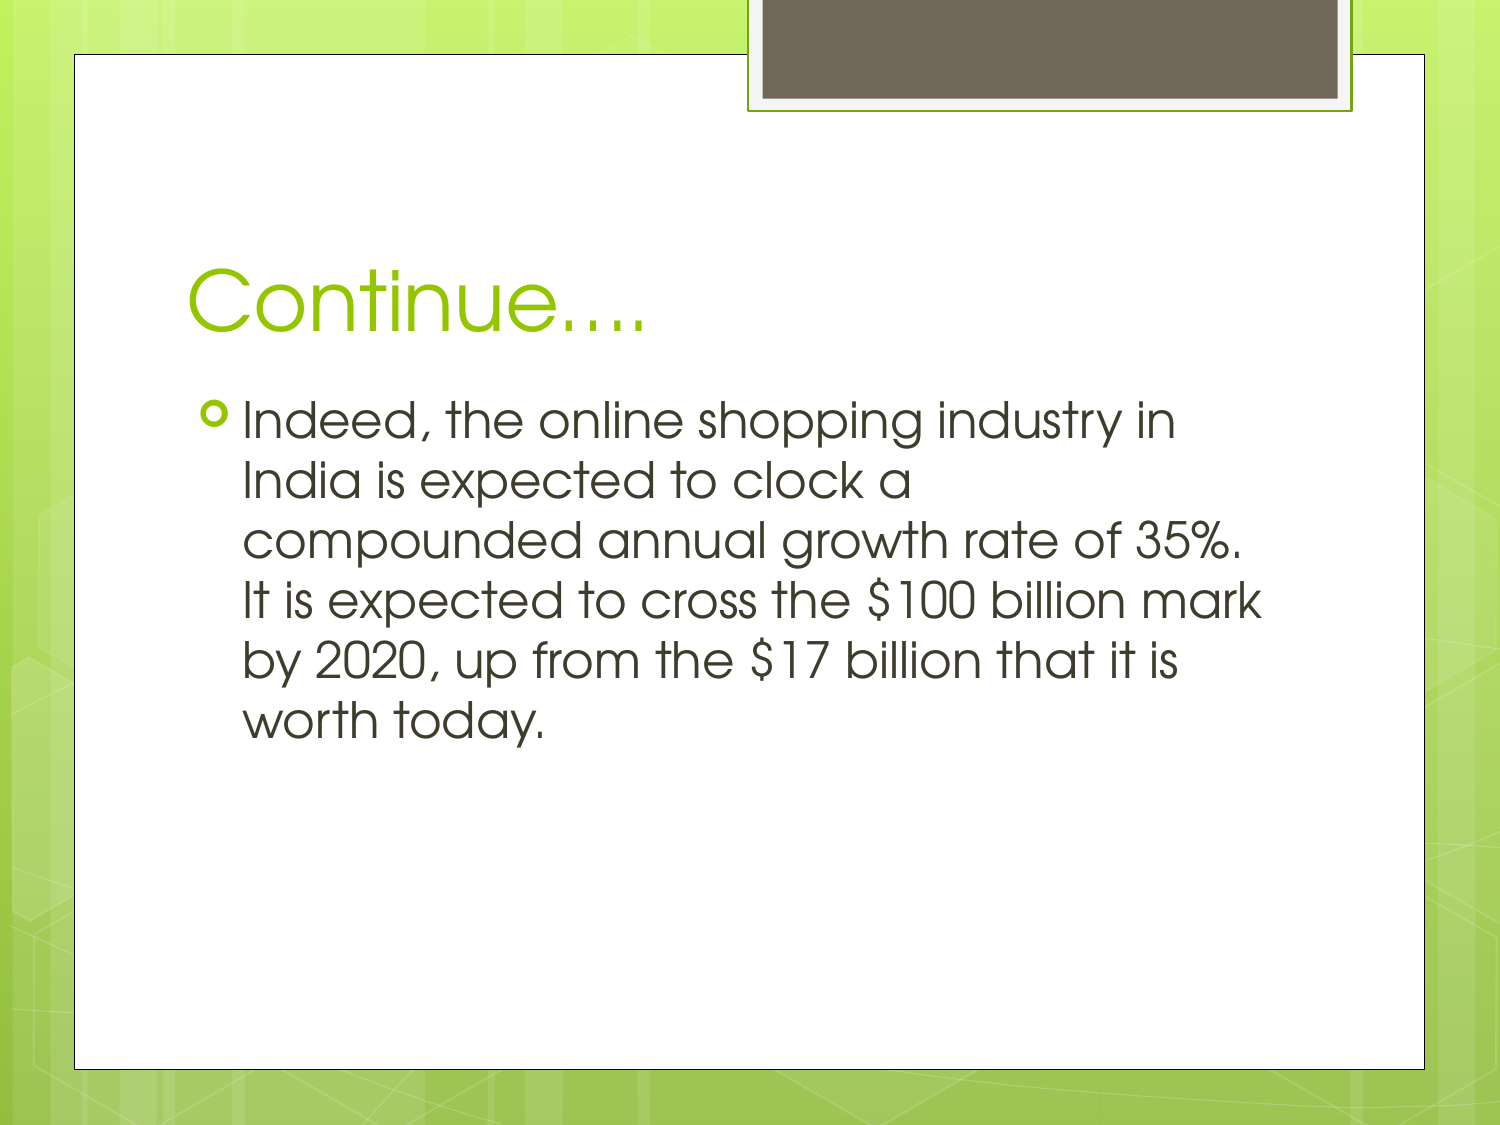

# Continue….
Indeed, the online shopping industry in India is expected to clock a compounded annual growth rate of 35%. It is expected to cross the $100 billion mark by 2020, up from the $17 billion that it is worth today.